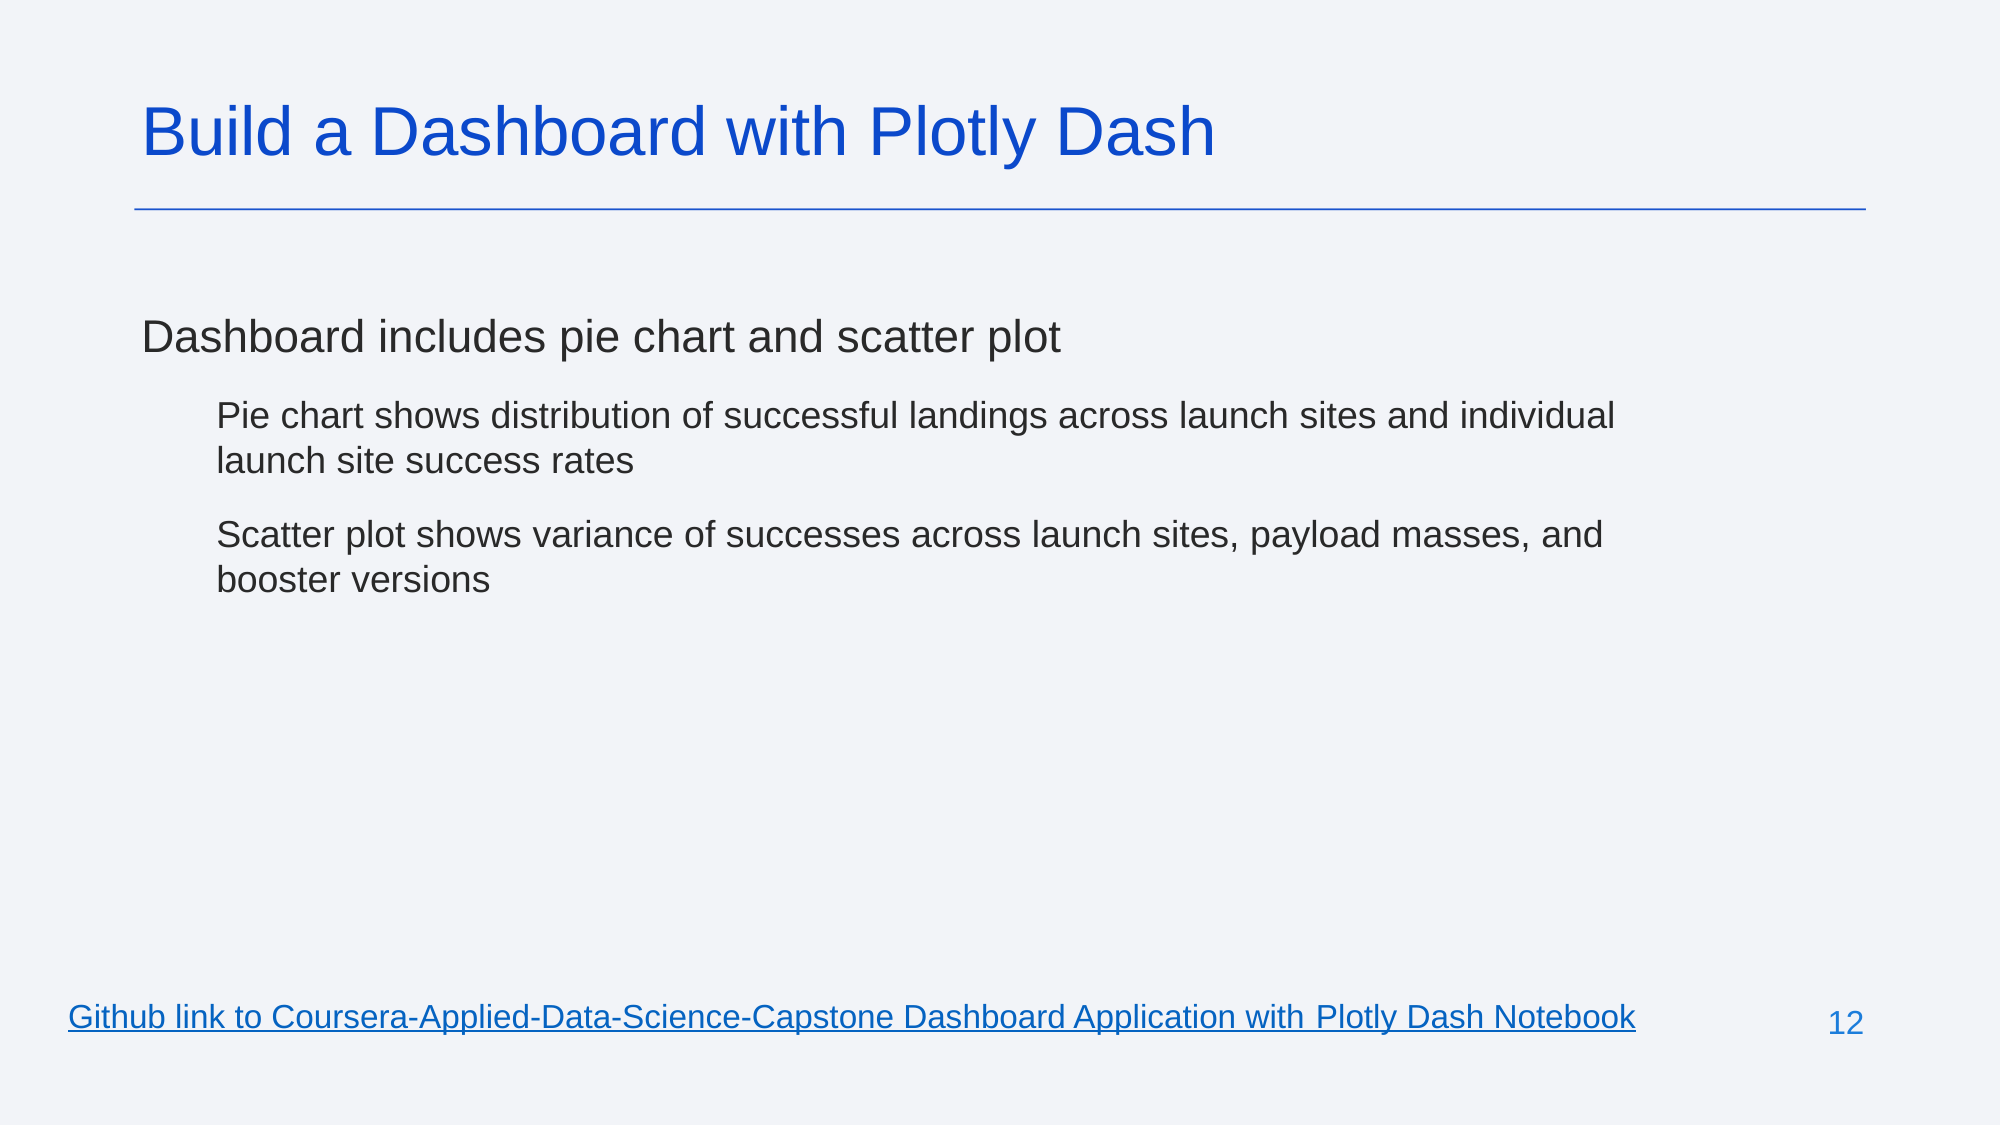

Build a Dashboard with Plotly Dash
Dashboard includes pie chart and scatter plot
Pie chart shows distribution of successful landings across launch sites and individual launch site success rates
Scatter plot shows variance of successes across launch sites, payload masses, and booster versions
Github link to Coursera-Applied-Data-Science-Capstone Dashboard Application with Plotly Dash Notebook

12